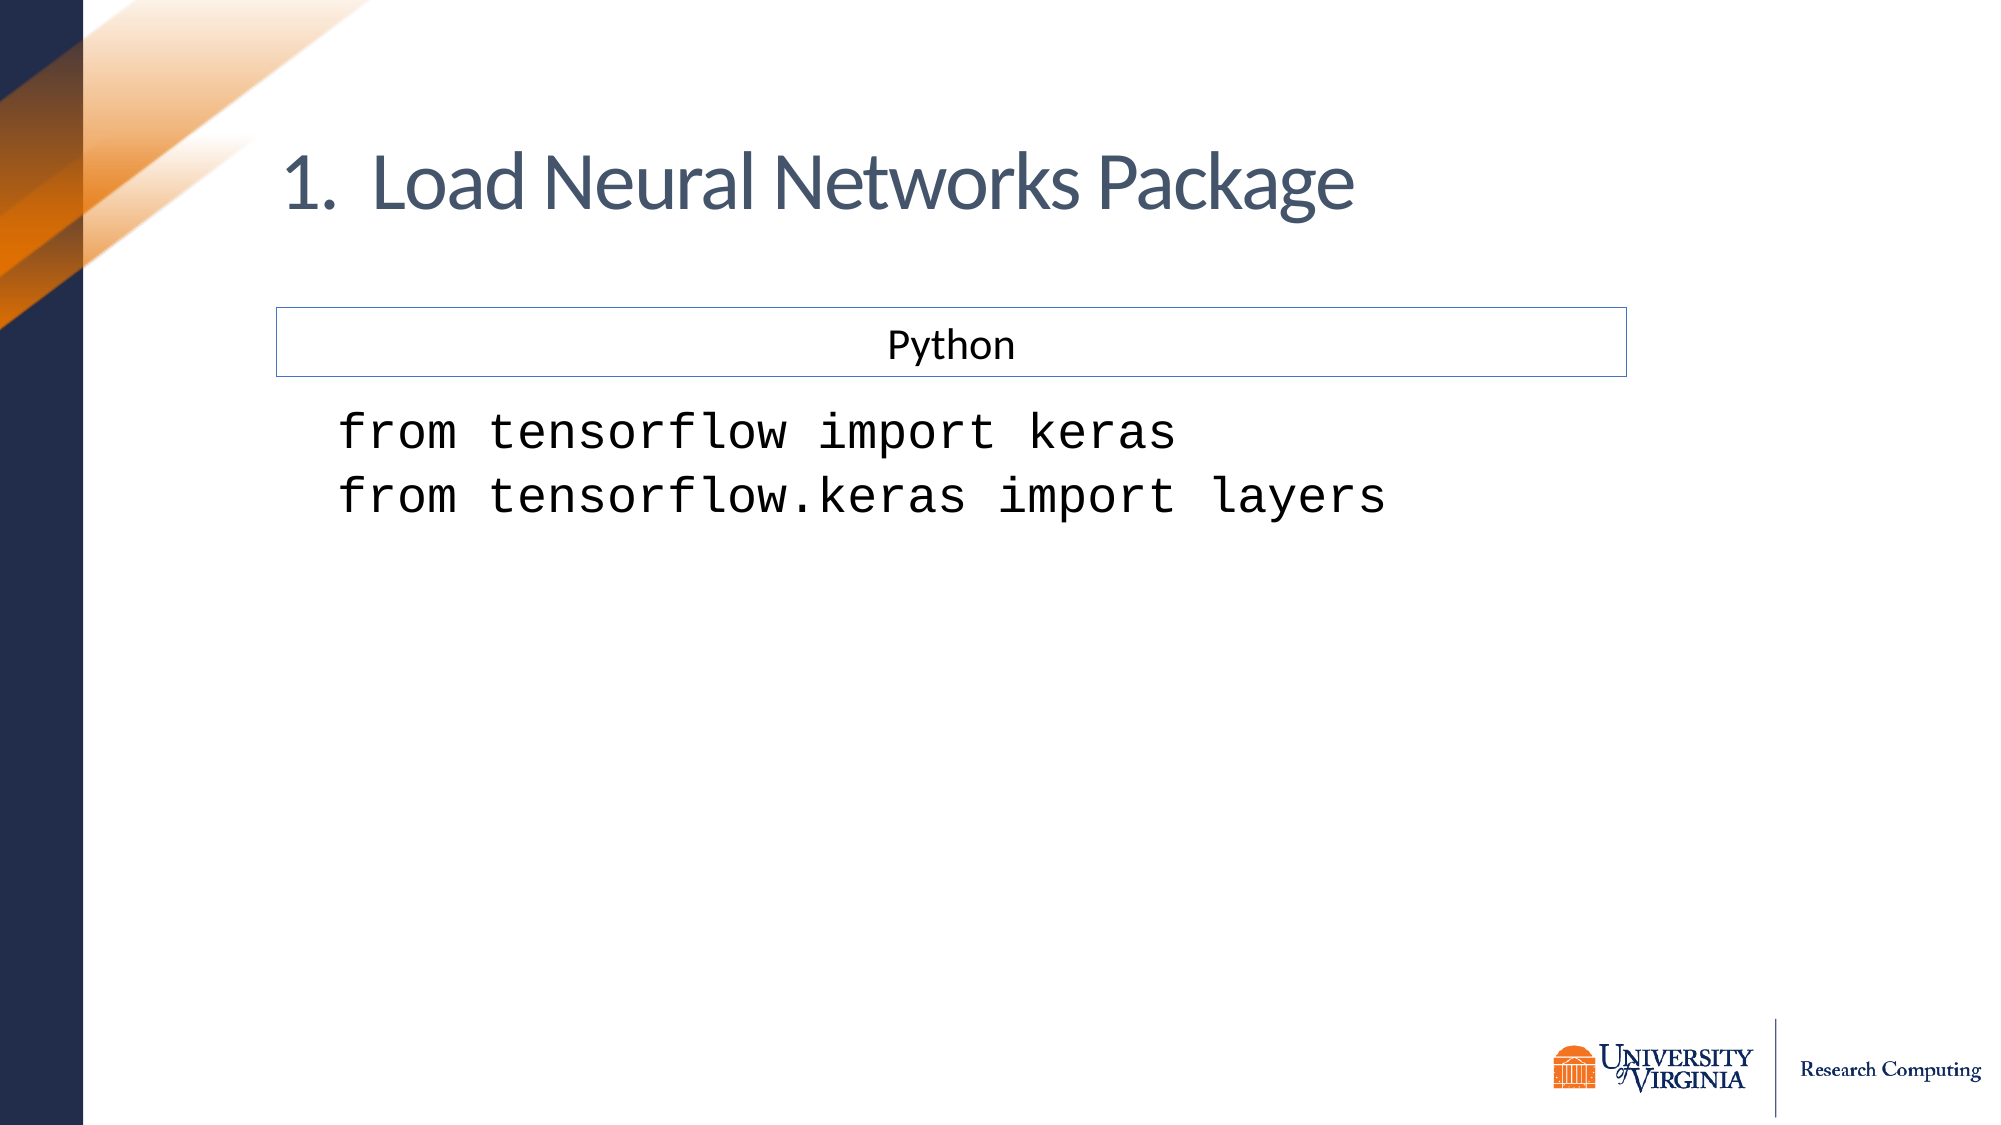

# 1.  Load Neural Networks Package
from tensorflow import keras
from tensorflow.keras import layers